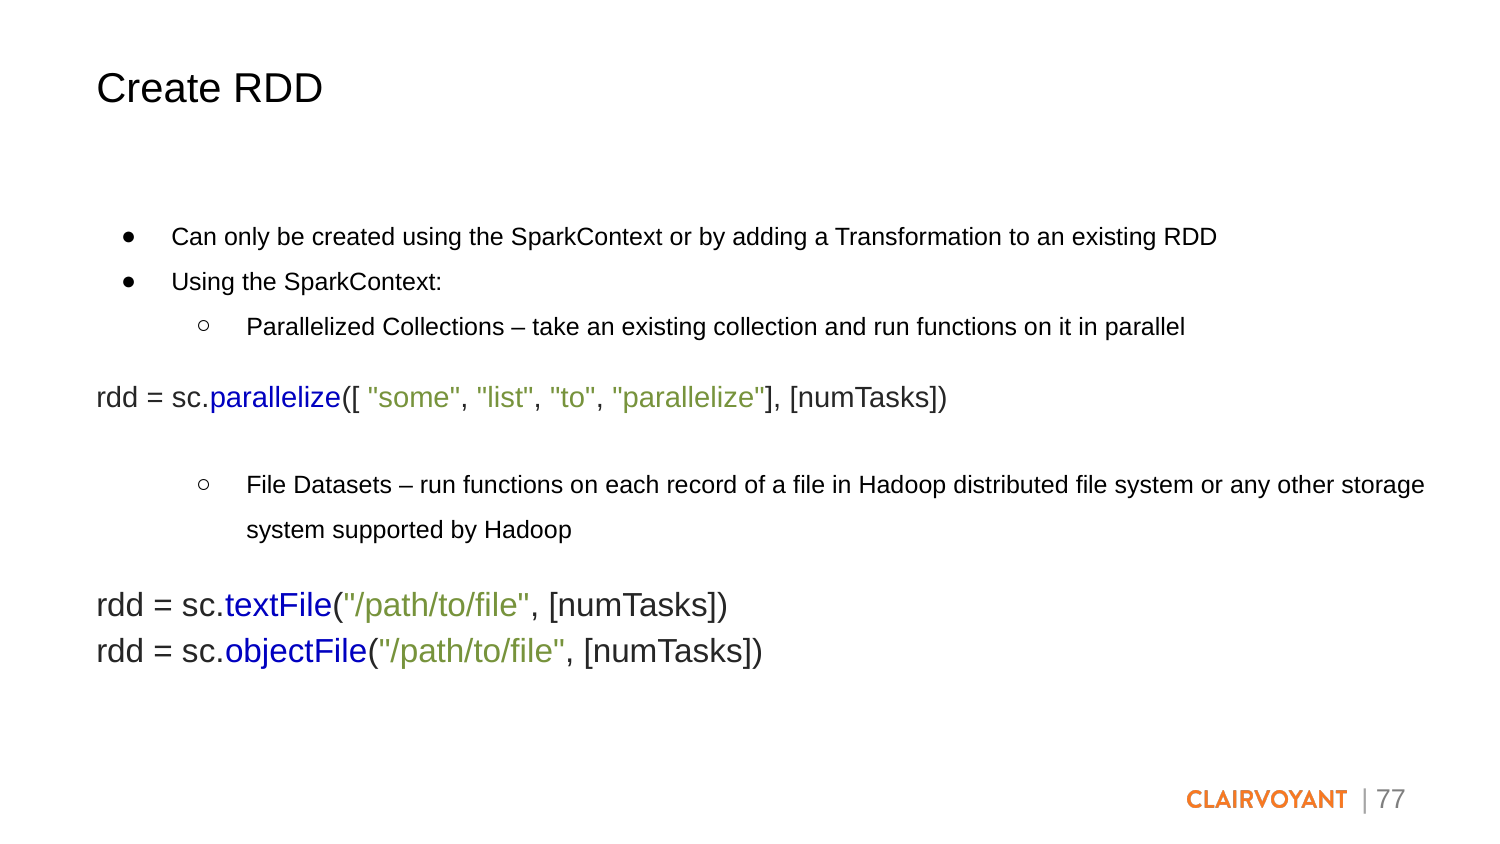

Create RDD
Can only be created using the SparkContext or by adding a Transformation to an existing RDD
Using the SparkContext:
Parallelized Collections – take an existing collection and run functions on it in parallel
rdd = sc.parallelize([ "some", "list", "to", "parallelize"], [numTasks])

File Datasets – run functions on each record of a file in Hadoop distributed file system or any other storage system supported by Hadoop
rdd = sc.textFile("/path/to/file", [numTasks])
rdd = sc.objectFile("/path/to/file", [numTasks])